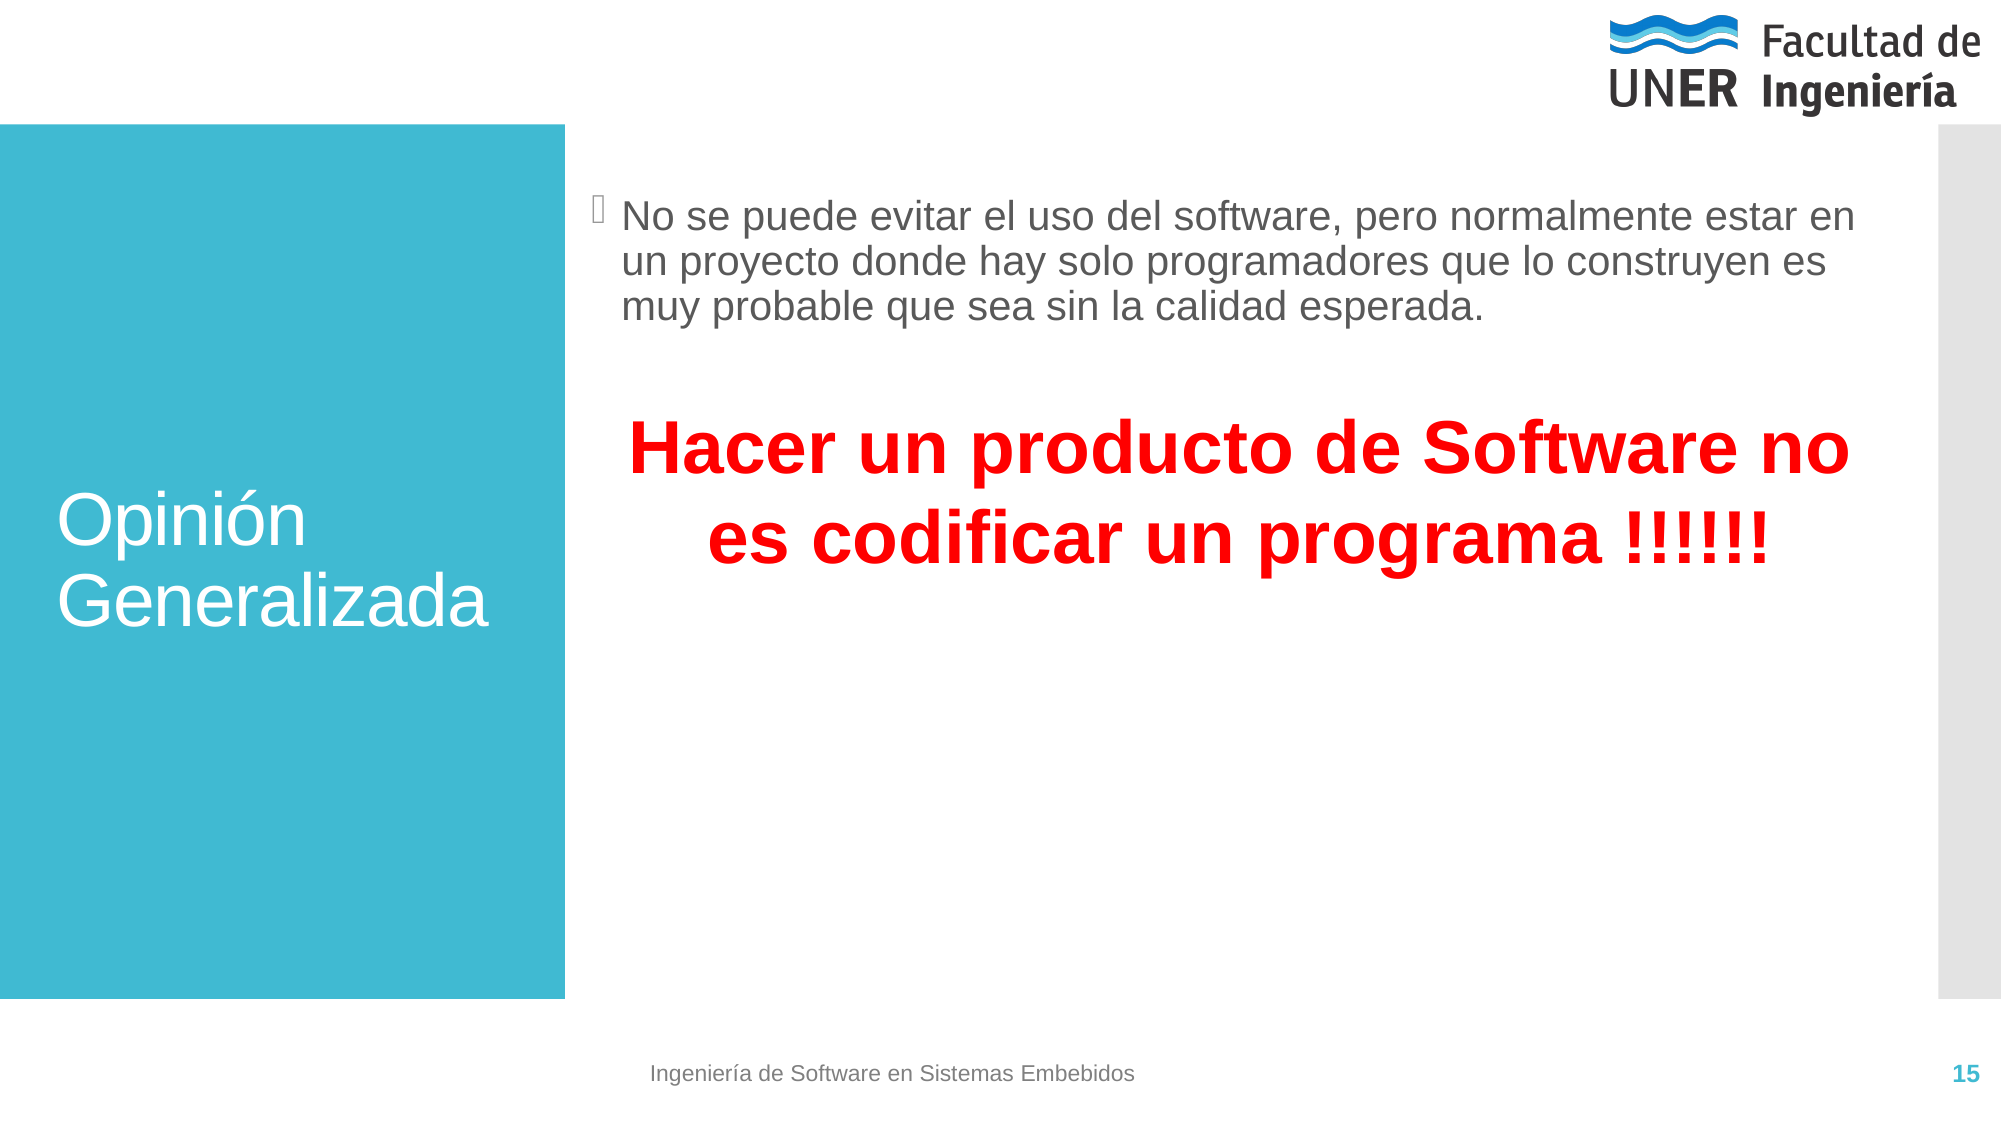

No se puede evitar el uso del software, pero normalmente estar en un proyecto donde hay solo programadores que lo construyen es muy probable que sea sin la calidad esperada.
# Opinión Generalizada
Hacer un producto de Software no es codificar un programa !!!!!!
Ingeniería de Software en Sistemas Embebidos
15